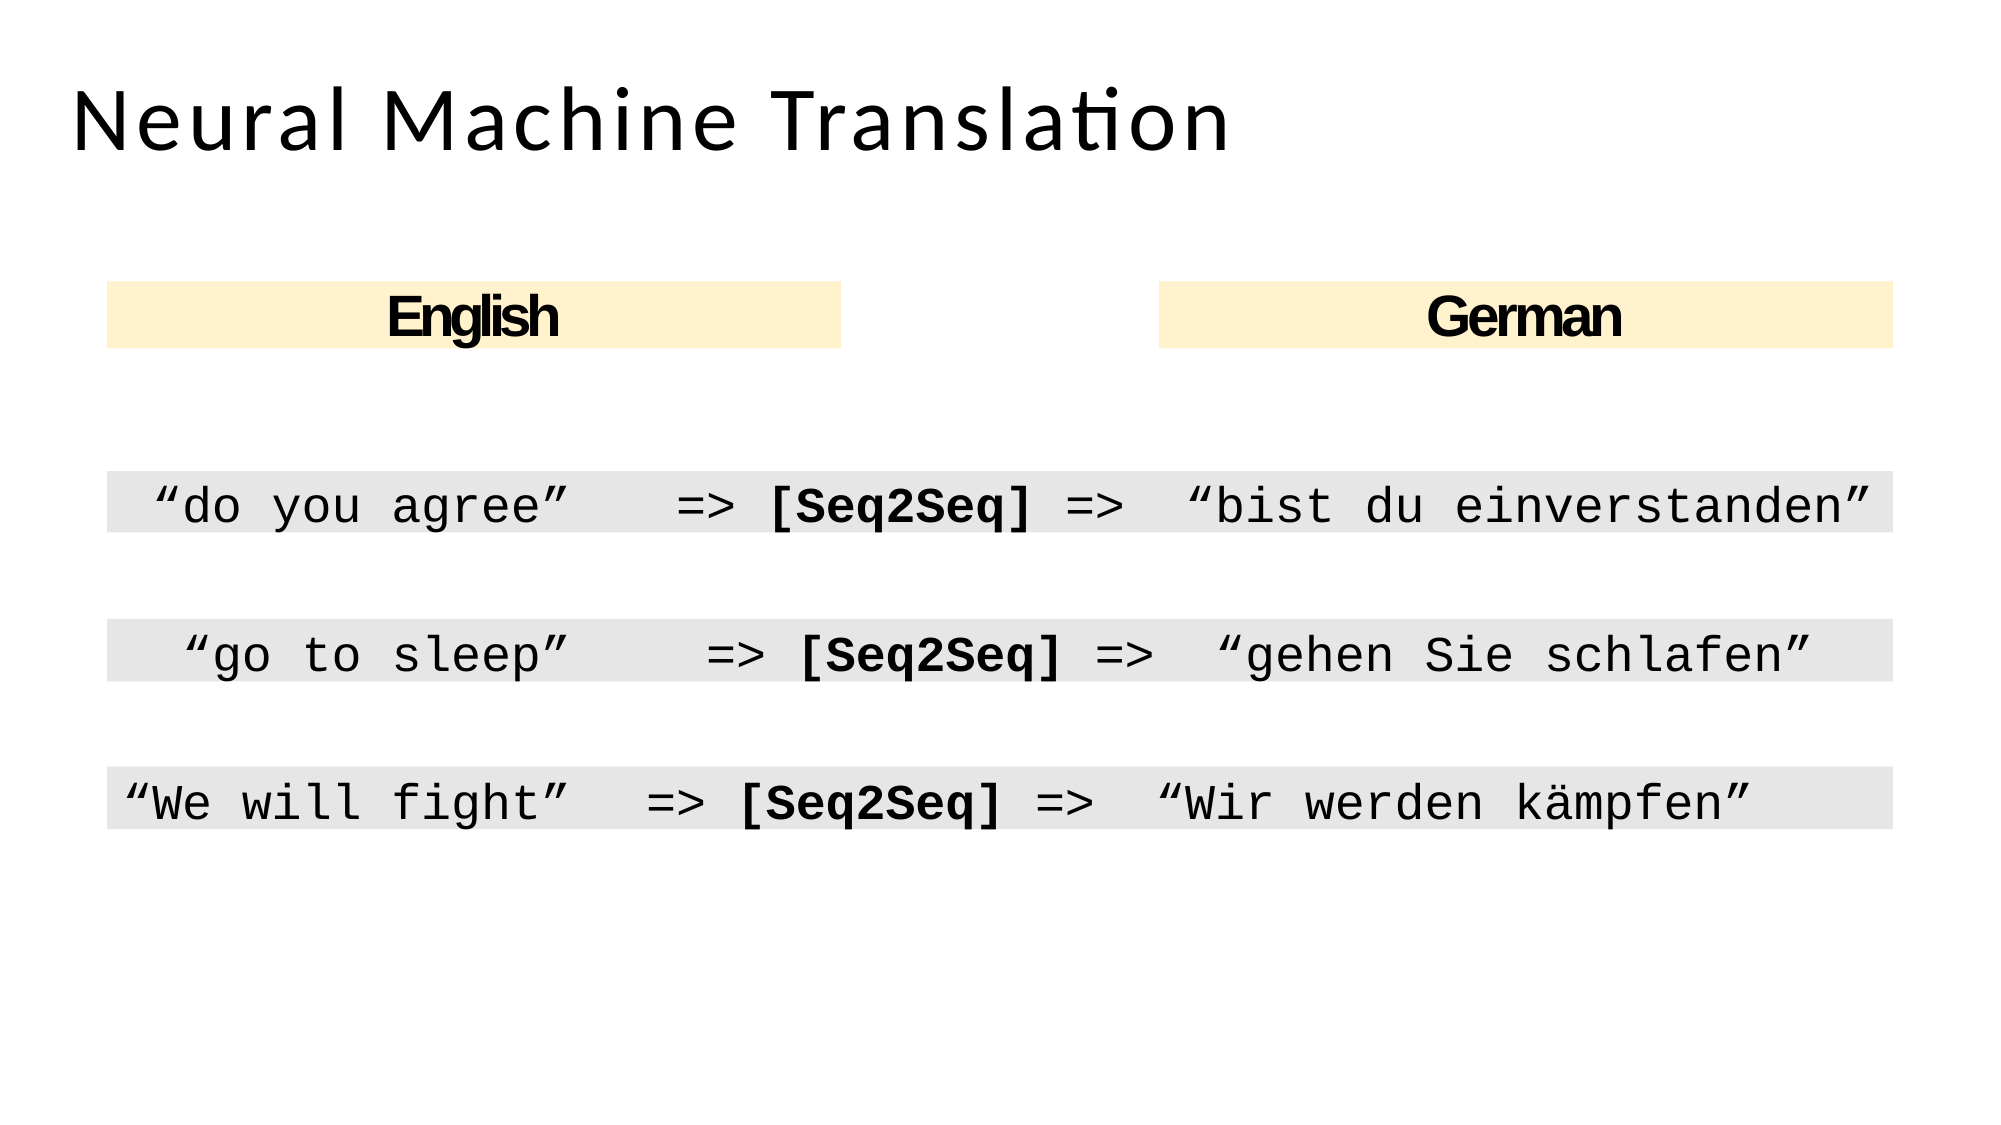

# Neural Machine Translation
English
German
“do you agree”	=> [Seq2Seq] =>	“bist du einverstanden”
“go to sleep”	=> [Seq2Seq] =>	“gehen Sie schlafen”
“We will fight”	=> [Seq2Seq] =>	“Wir werden kämpfen”